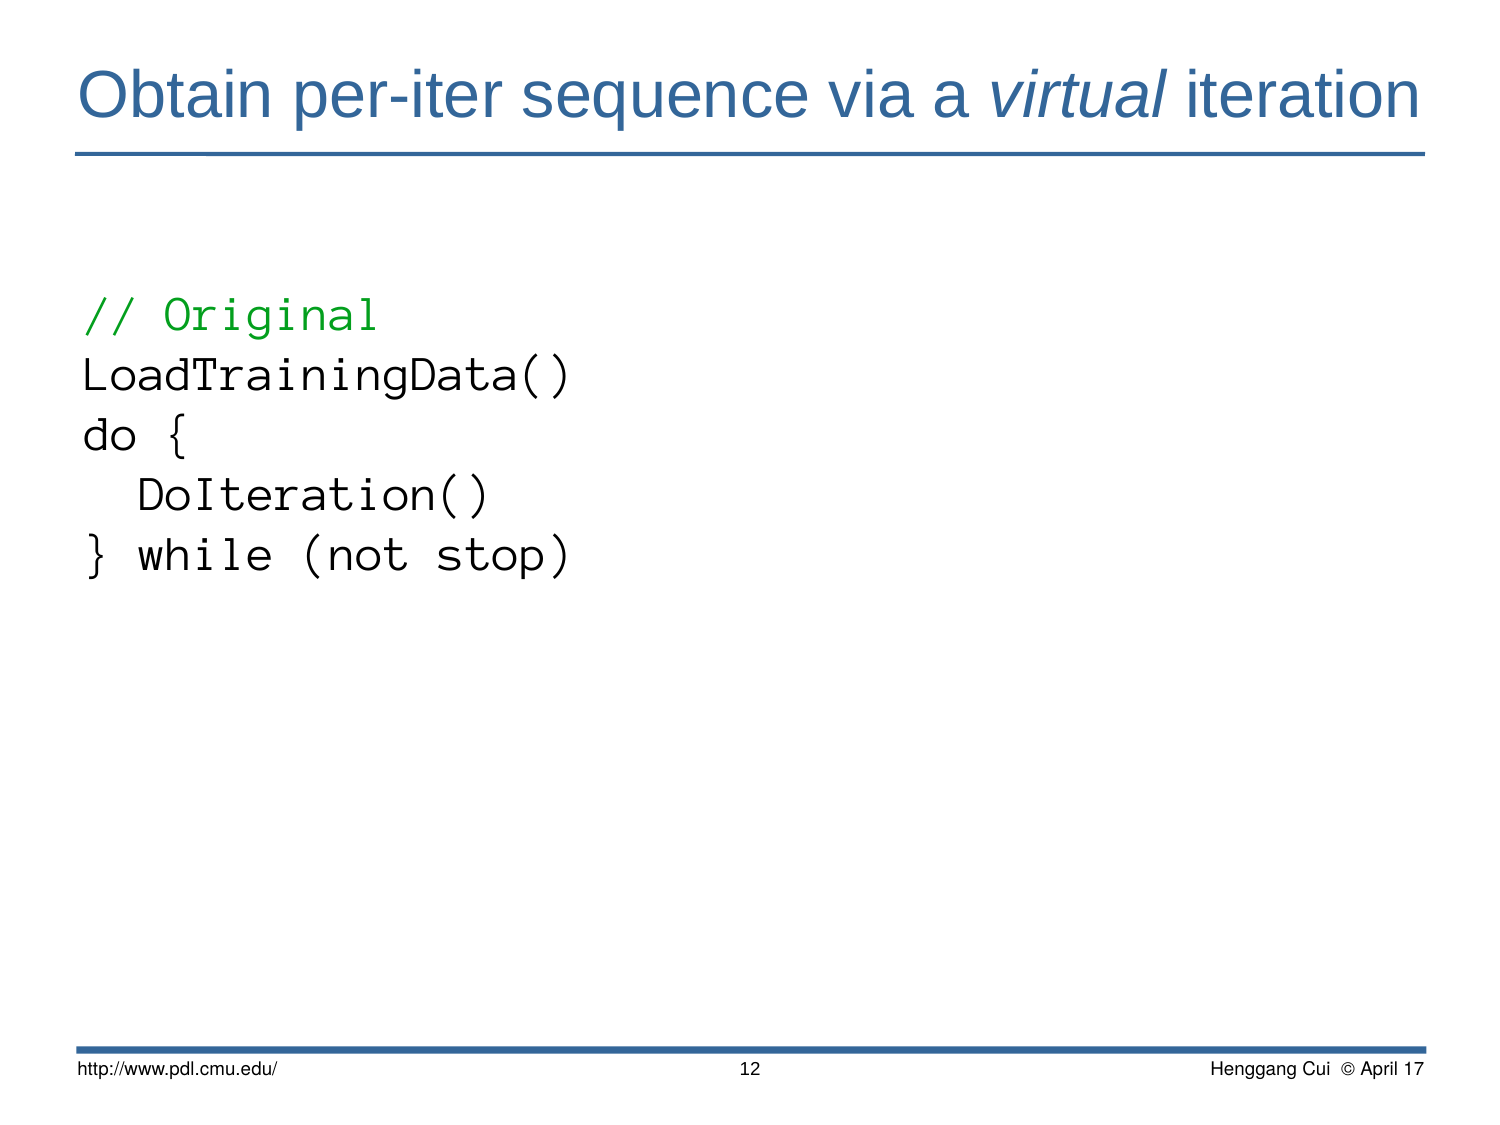

# Obtain per-iter sequence via a virtual iteration
// Original
LoadTrainingData()
do {
  DoIteration()
} while (not stop)

http://www.pdl.cmu.edu/
   Henggang Cui  © April 17
12